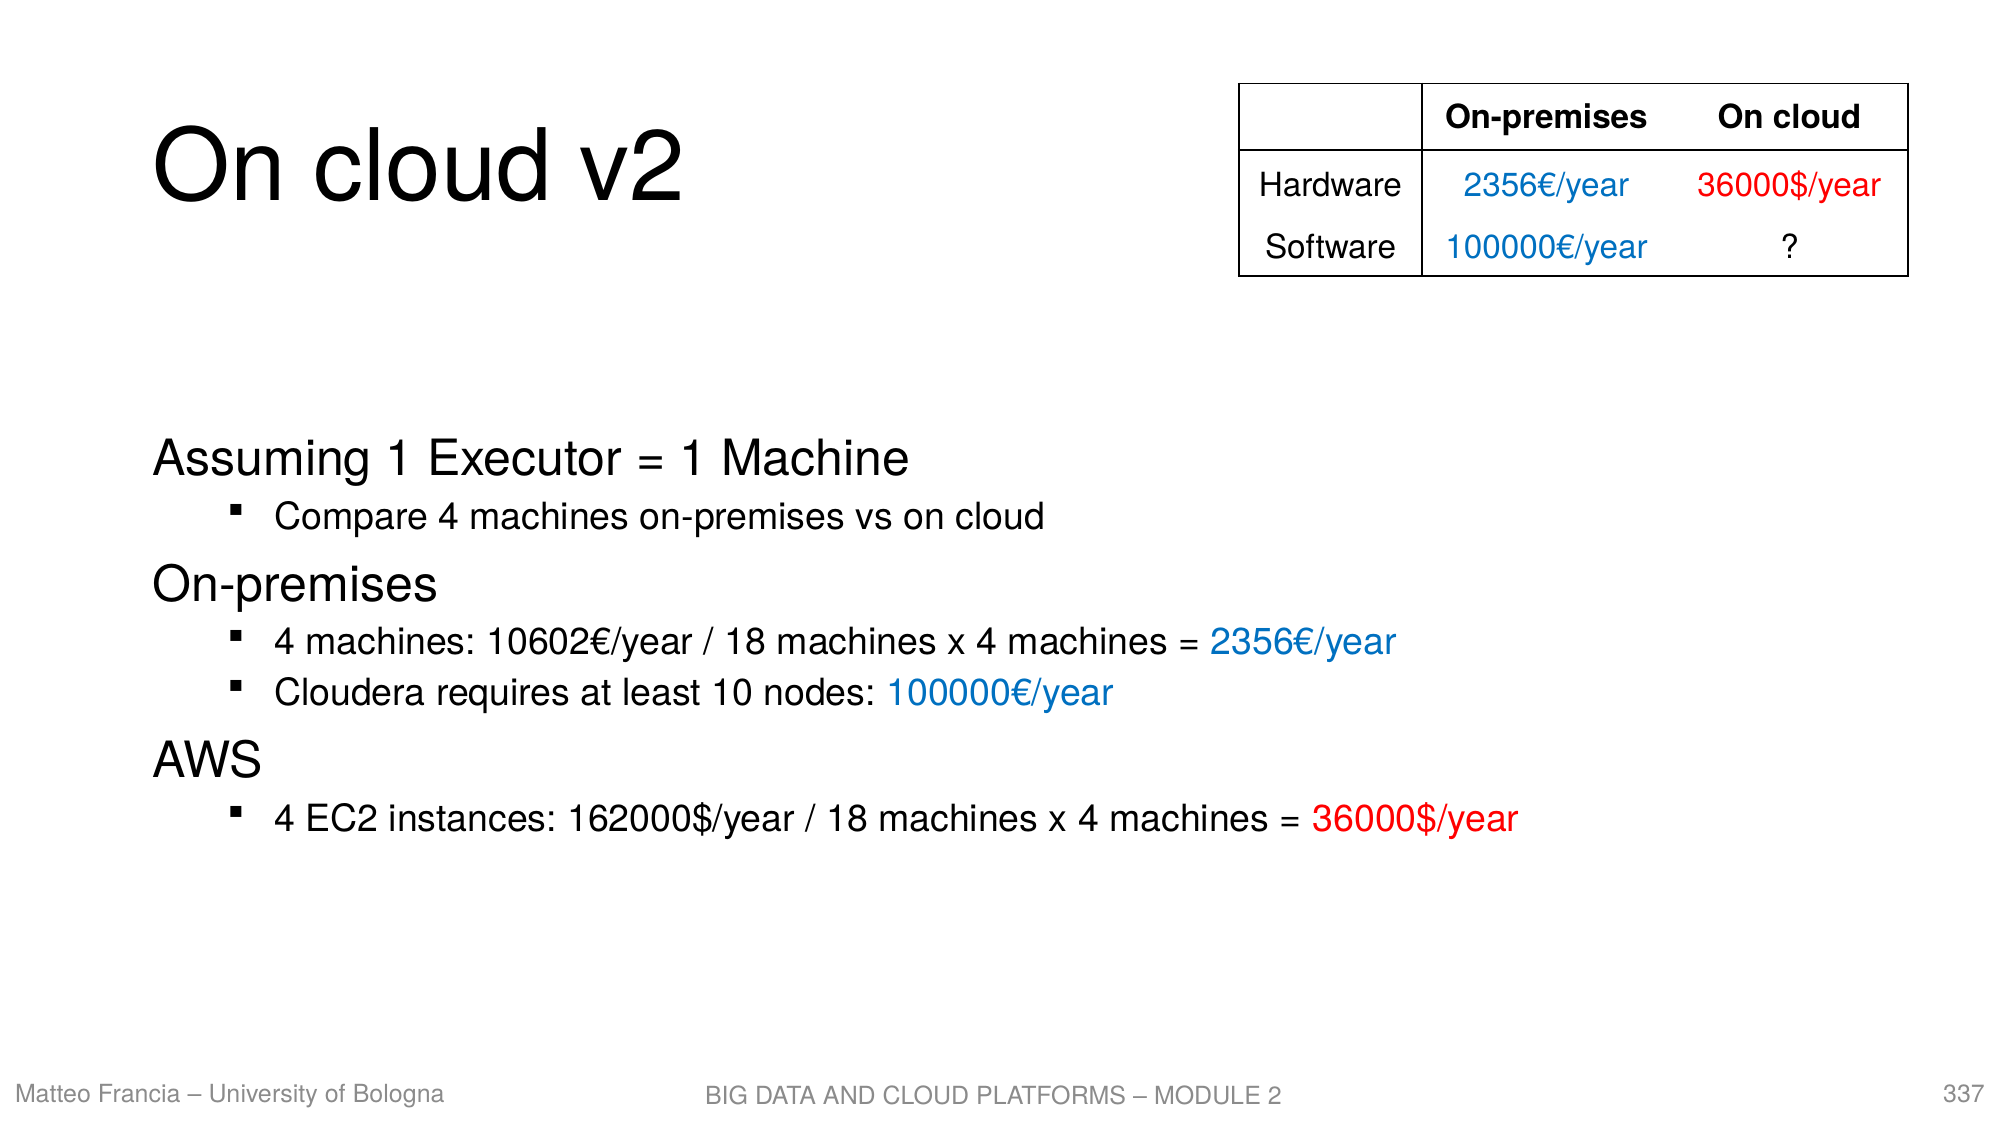

# On cloud v2
|  | On-premises | On cloud |
| --- | --- | --- |
| Hardware | 2356€/year | 36000$/year |
| Software | 100000€/year | ? |
Assuming 1 Executor = 1 Machine
Compare 4 machines on-premises vs on cloud
On-premises
4 machines: 10602€/year / 18 machines x 4 machines = 2356€/year
Cloudera requires at least 10 nodes: 100000€/year
AWS
4 EC2 instances: 162000$/year / 18 machines x 4 machines = 36000$/year
337
Matteo Francia – University of Bologna